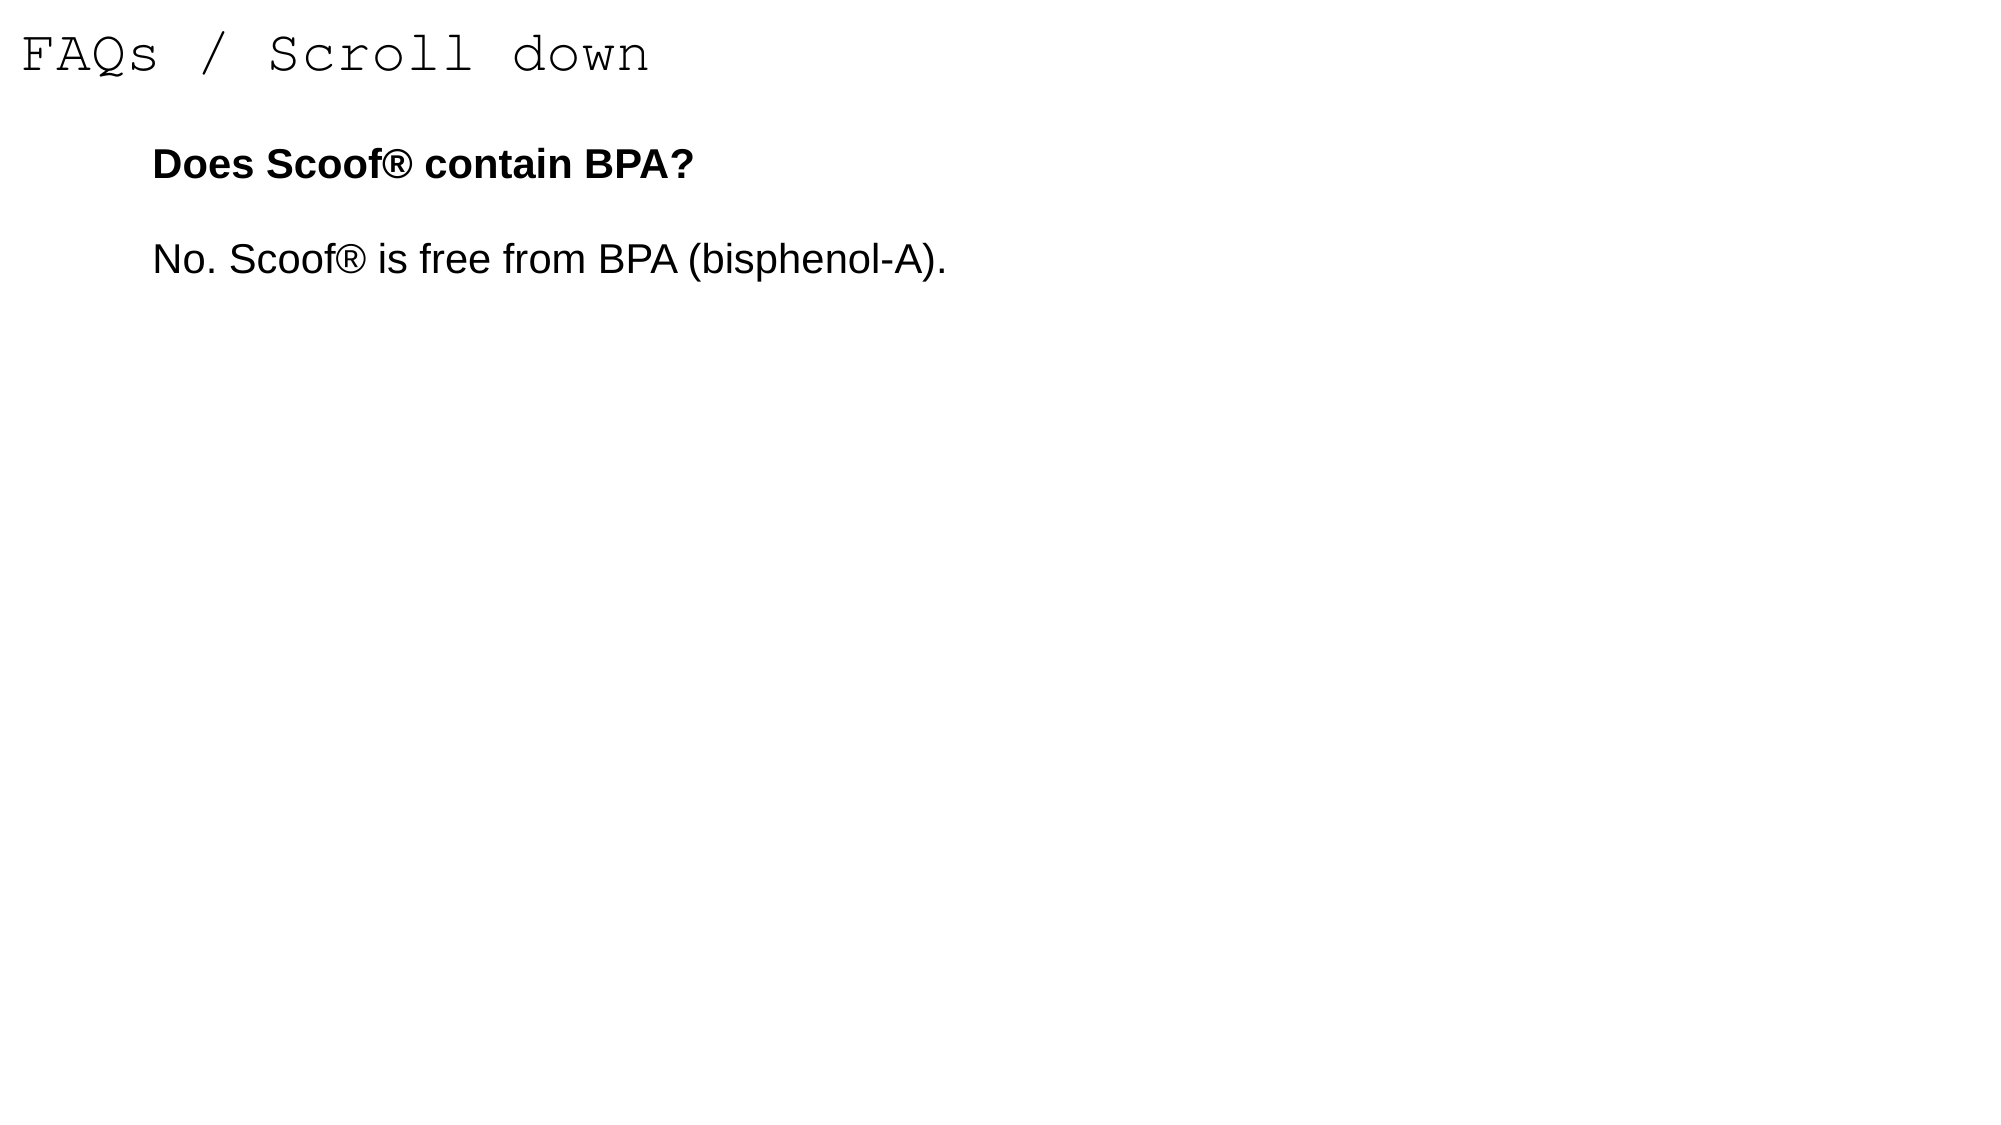

# FAQs / Scroll down
Does Scoof® contain BPA?
No. Scoof® is free from BPA (bisphenol-A).